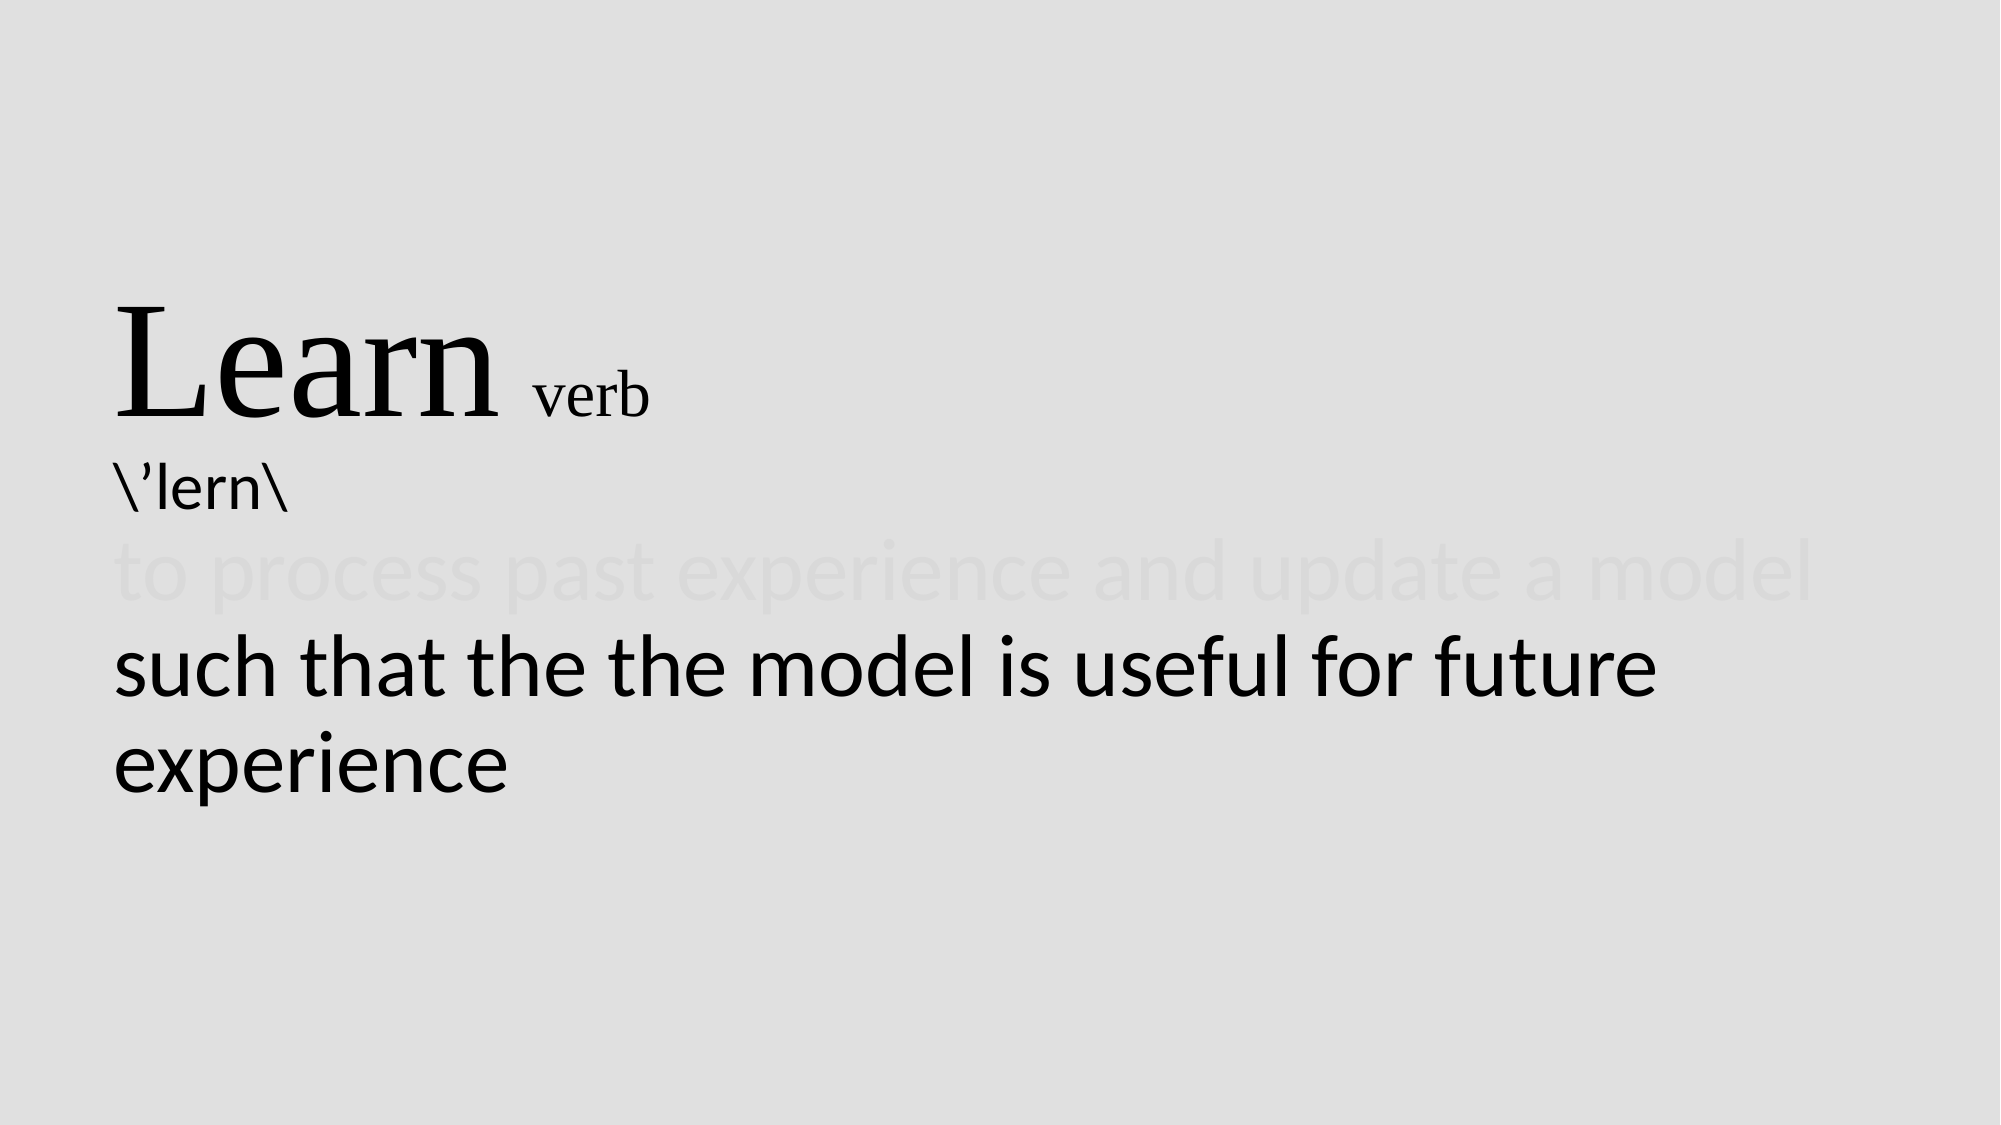

Learn verb
\’lern\
to process past experience and update a model such that the the model is useful for future experience